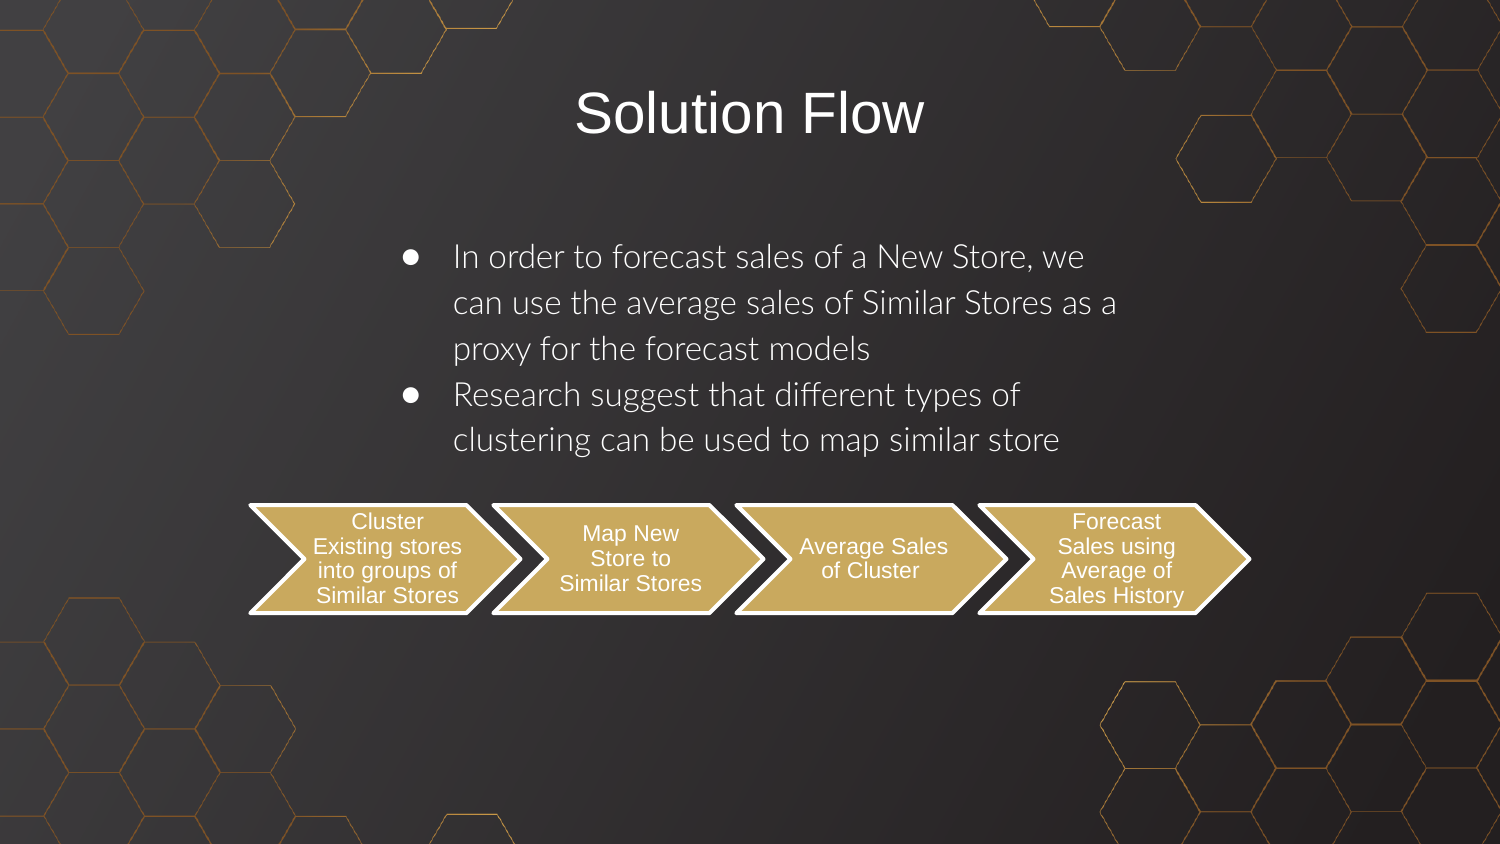

# Solution Flow
In order to forecast sales of a New Store, we can use the average sales of Similar Stores as a proxy for the forecast models
Research suggest that different types of clustering can be used to map similar store
Cluster Existing stores into groups of Similar Stores
Map New Store to Similar Stores
Average Sales of Cluster
Forecast Sales using Average of Sales History